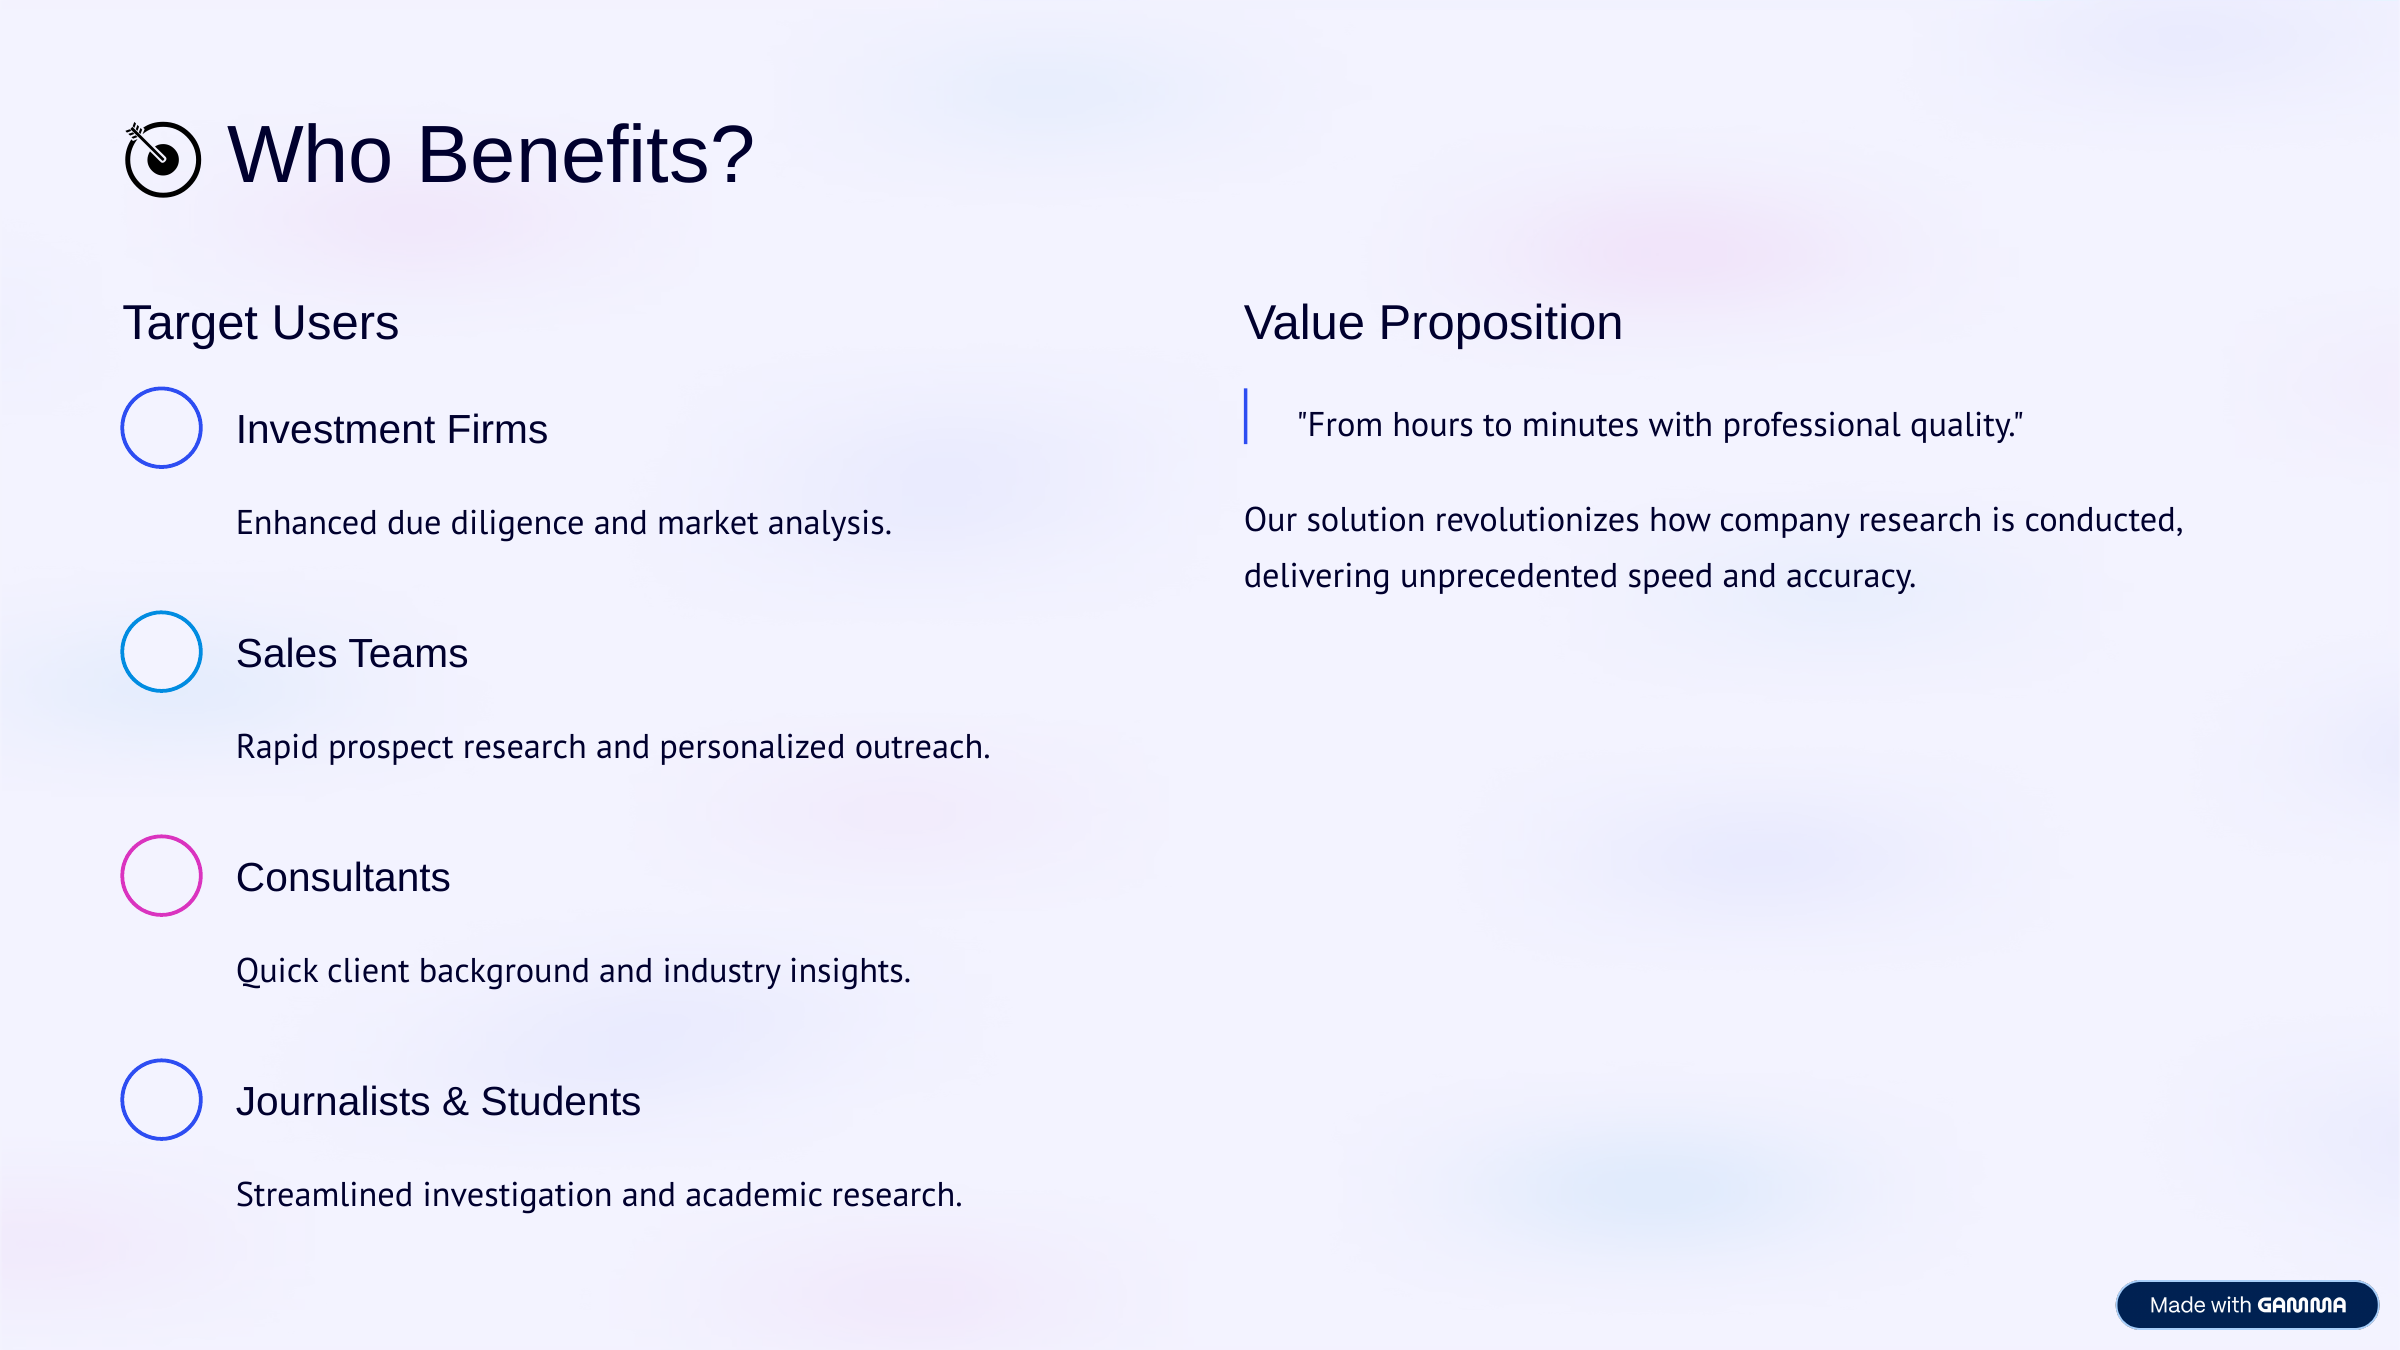

🎯 Who Benefits?
Target Users
Value Proposition

"From hours to minutes with professional quality."
Investment Firms
Our solution revolutionizes how company research is conducted, delivering unprecedented speed and accuracy.
Enhanced due diligence and market analysis.

Sales Teams
Rapid prospect research and personalized outreach.

Consultants
Quick client background and industry insights.

Journalists & Students
Streamlined investigation and academic research.